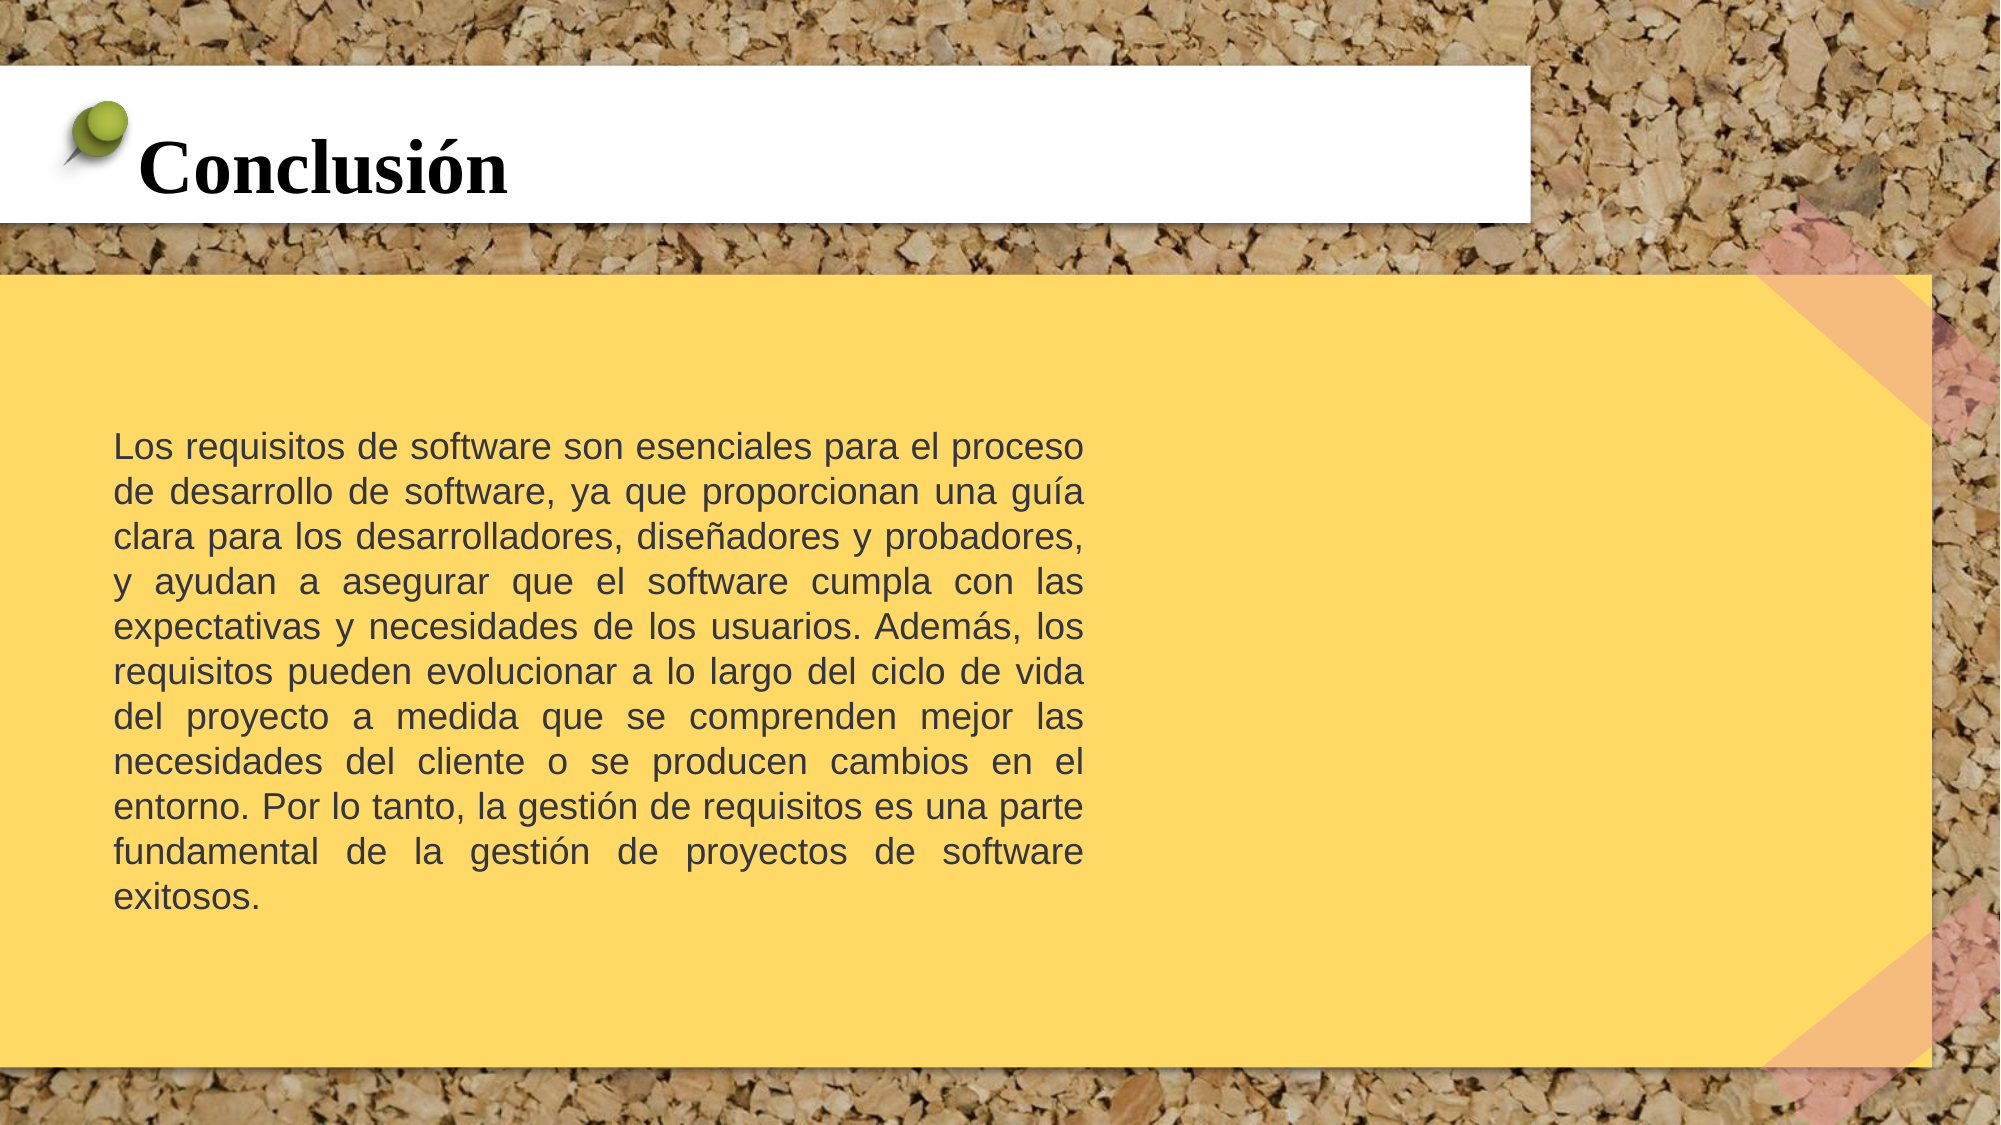

# Conclusión
Los requisitos de software son esenciales para el proceso de desarrollo de software, ya que proporcionan una guía clara para los desarrolladores, diseñadores y probadores, y ayudan a asegurar que el software cumpla con las expectativas y necesidades de los usuarios. Además, los requisitos pueden evolucionar a lo largo del ciclo de vida del proyecto a medida que se comprenden mejor las necesidades del cliente o se producen cambios en el entorno. Por lo tanto, la gestión de requisitos es una parte fundamental de la gestión de proyectos de software exitosos.